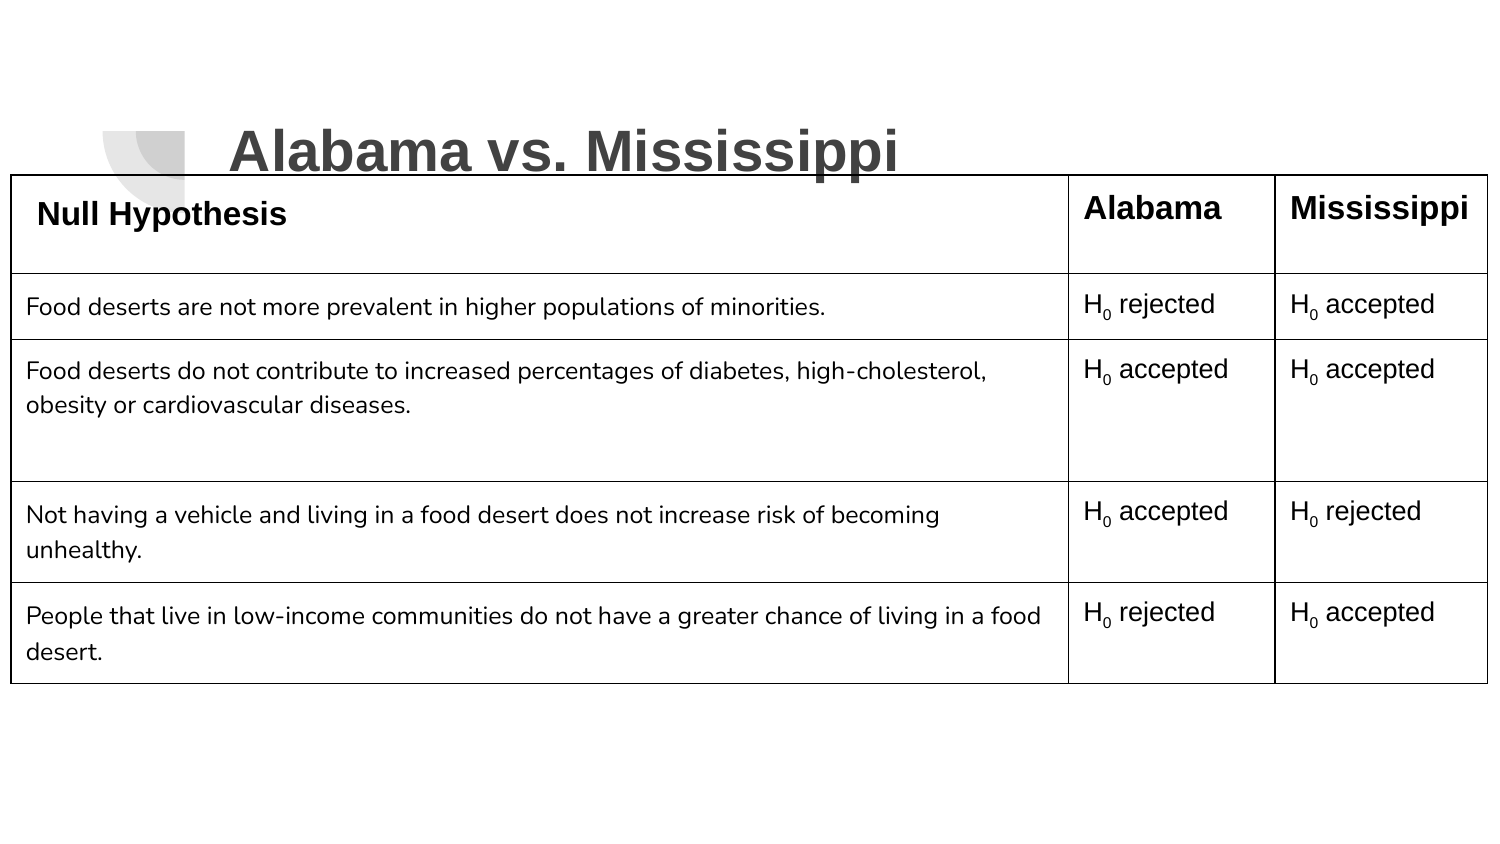

# Alabama vs. Mississippi
| Null Hypothesis | Alabama | Mississippi |
| --- | --- | --- |
| Food deserts are not more prevalent in higher populations of minorities. | H0 rejected | H0 accepted |
| Food deserts do not contribute to increased percentages of diabetes, high-cholesterol, obesity or cardiovascular diseases. | H0 accepted | H0 accepted |
| Not having a vehicle and living in a food desert does not increase risk of becoming unhealthy. | H0 accepted | H0 rejected |
| People that live in low-income communities do not have a greater chance of living in a food desert. | H0 rejected | H0 accepted |